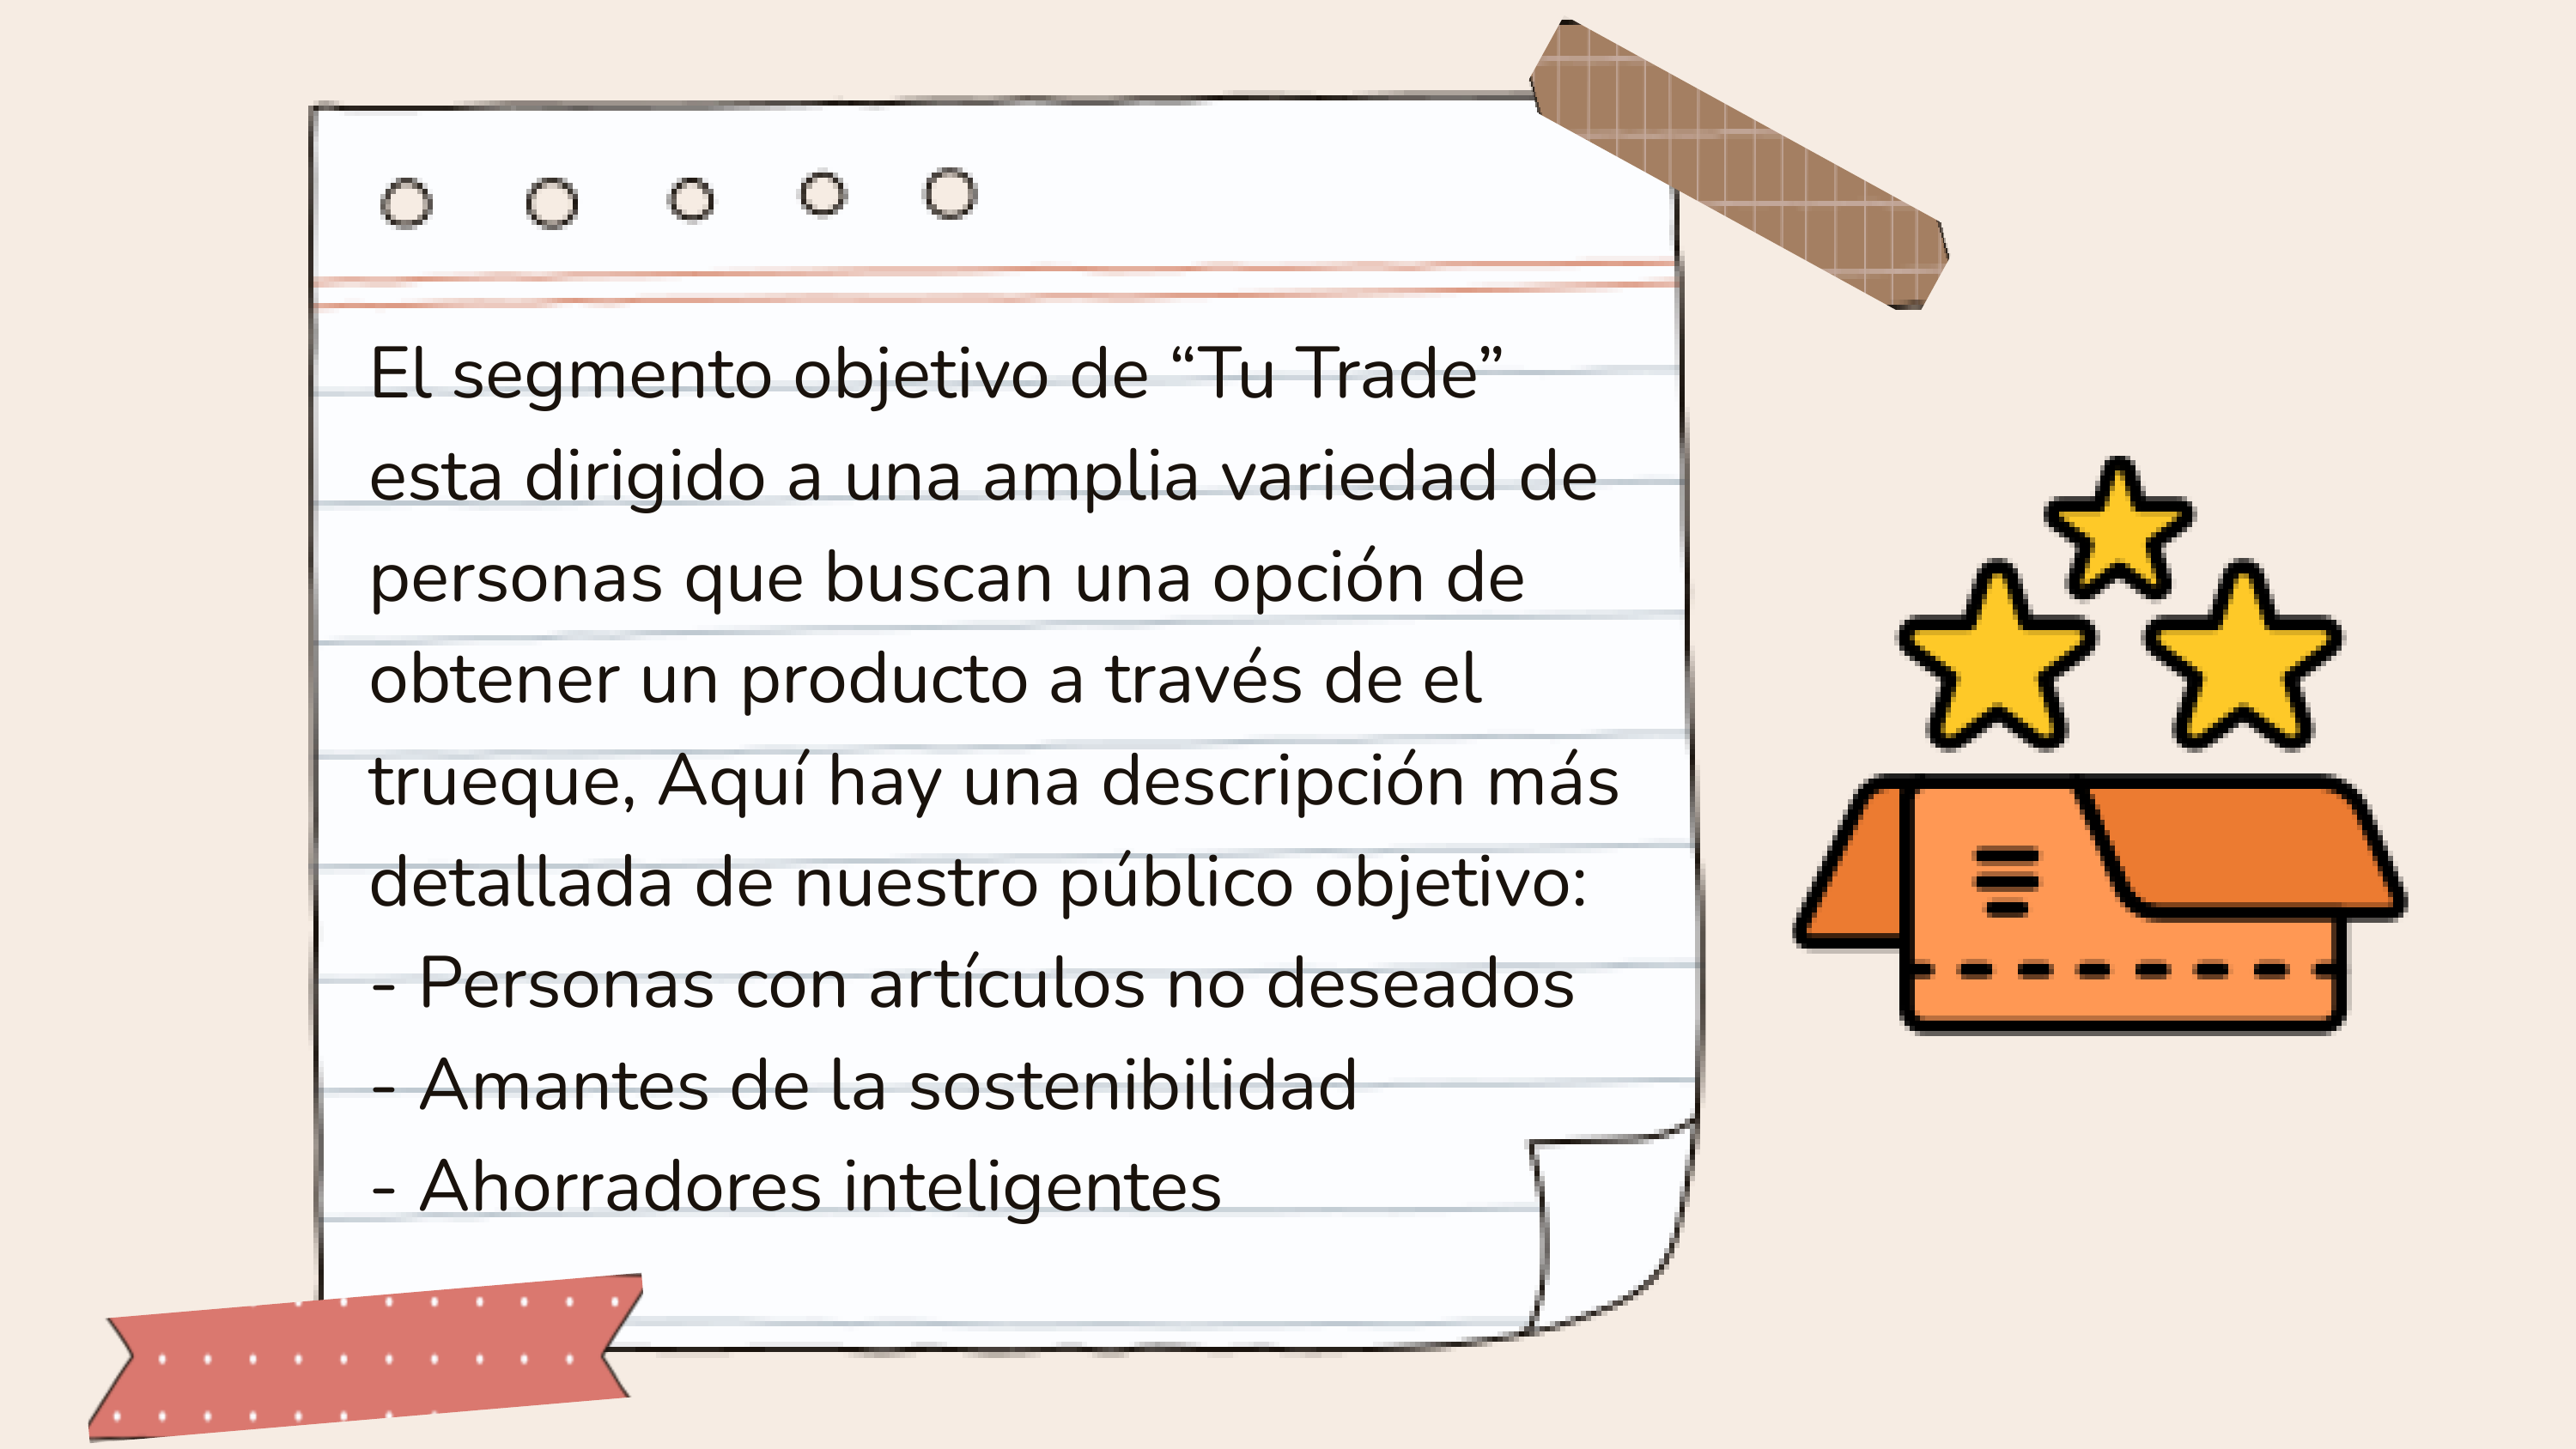

El segmento objetivo de “Tu Trade” esta dirigido a una amplia variedad de personas que buscan una opción de obtener un producto a través de el trueque, Aquí hay una descripción más detallada de nuestro público objetivo:
- Personas con artículos no deseados
- Amantes de la sostenibilidad
- Ahorradores inteligentes